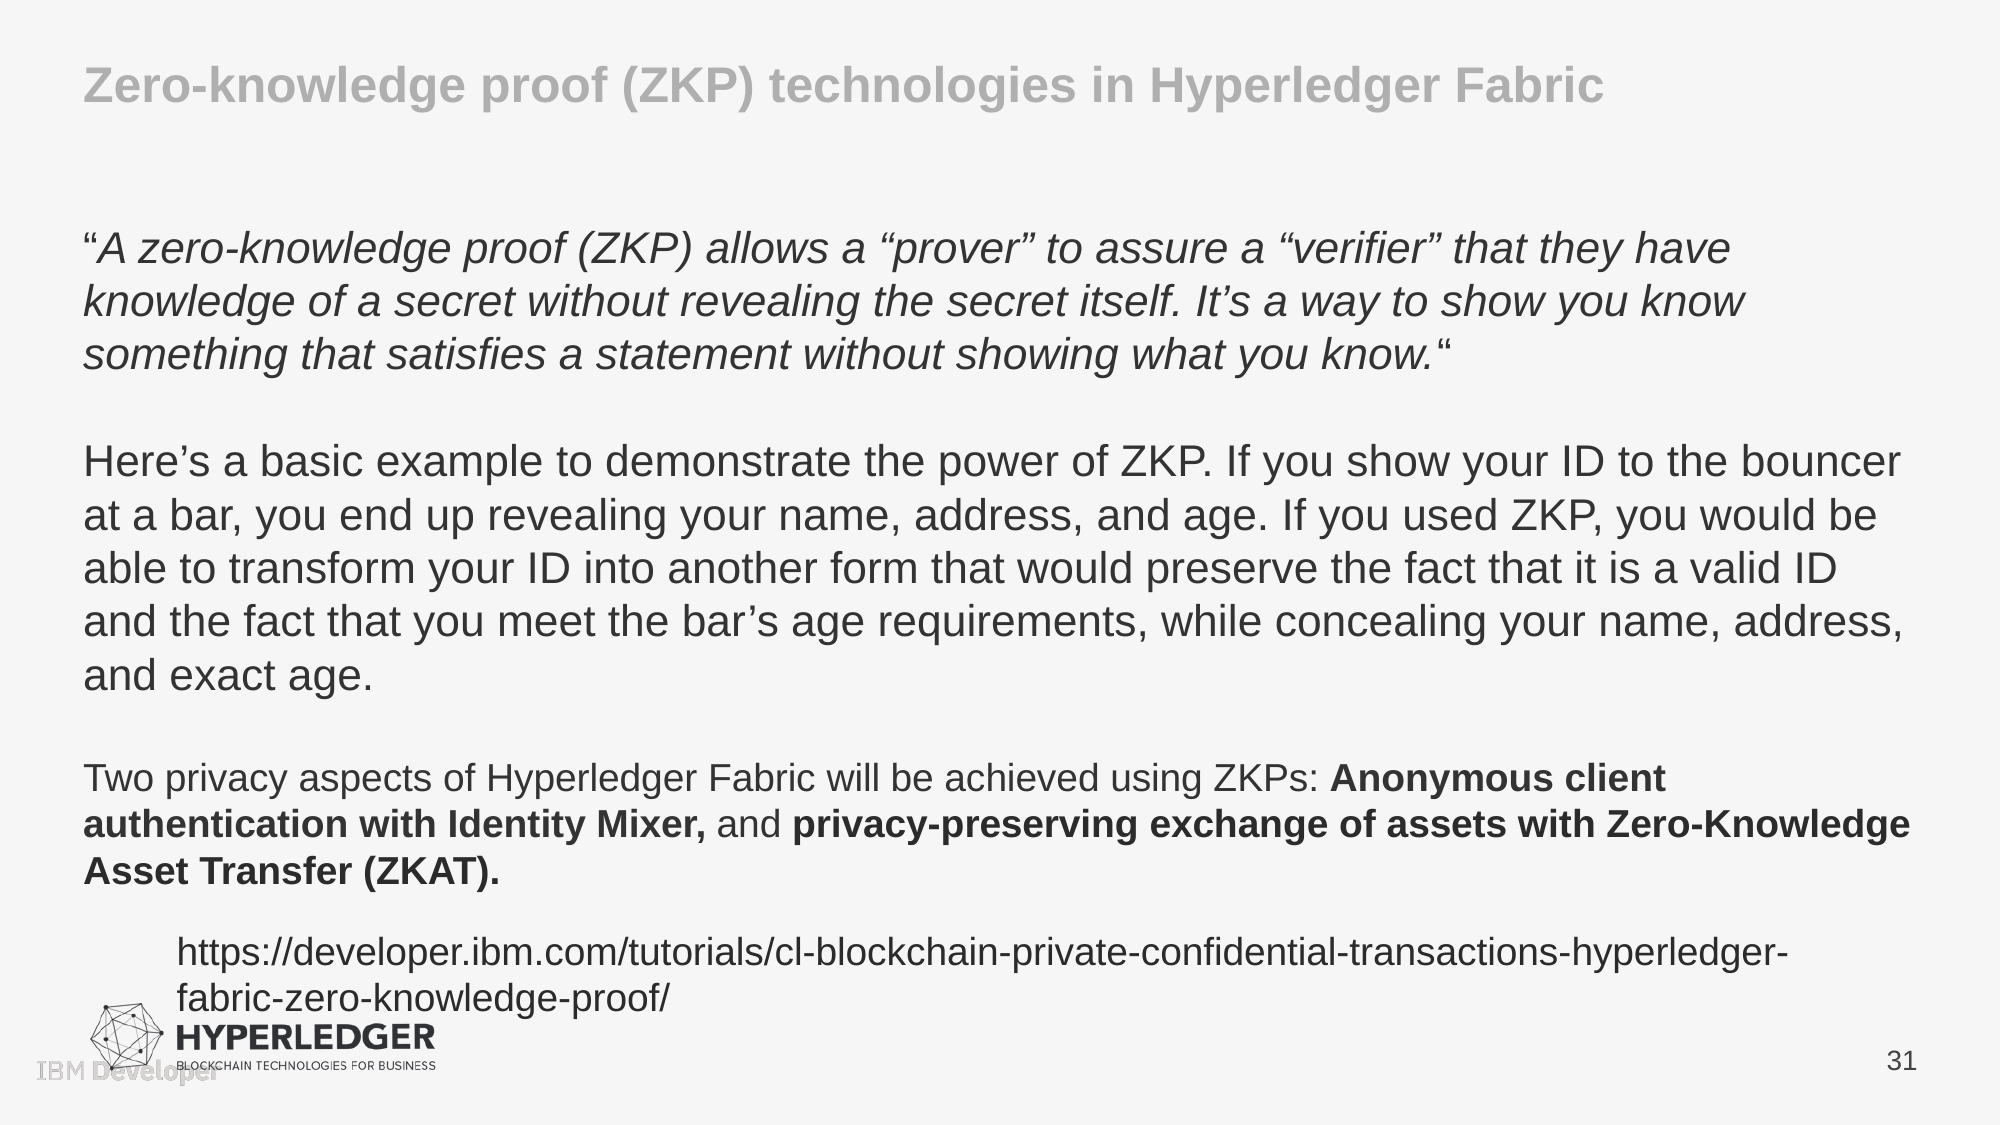

# Zero-knowledge proof (ZKP) technologies in Hyperledger Fabric “A zero-knowledge proof (ZKP) allows a “prover” to assure a “verifier” that they have knowledge of a secret without revealing the secret itself. It’s a way to show you know something that satisfies a statement without showing what you know.“ Here’s a basic example to demonstrate the power of ZKP. If you show your ID to the bouncer at a bar, you end up revealing your name, address, and age. If you used ZKP, you would be able to transform your ID into another form that would preserve the fact that it is a valid ID and the fact that you meet the bar’s age requirements, while concealing your name, address, and exact age. Two privacy aspects of Hyperledger Fabric will be achieved using ZKPs: Anonymous client authentication with Identity Mixer, and privacy-preserving exchange of assets with Zero-Knowledge Asset Transfer (ZKAT).
https://developer.ibm.com/tutorials/cl-blockchain-private-confidential-transactions-hyperledger-fabric-zero-knowledge-proof/
31